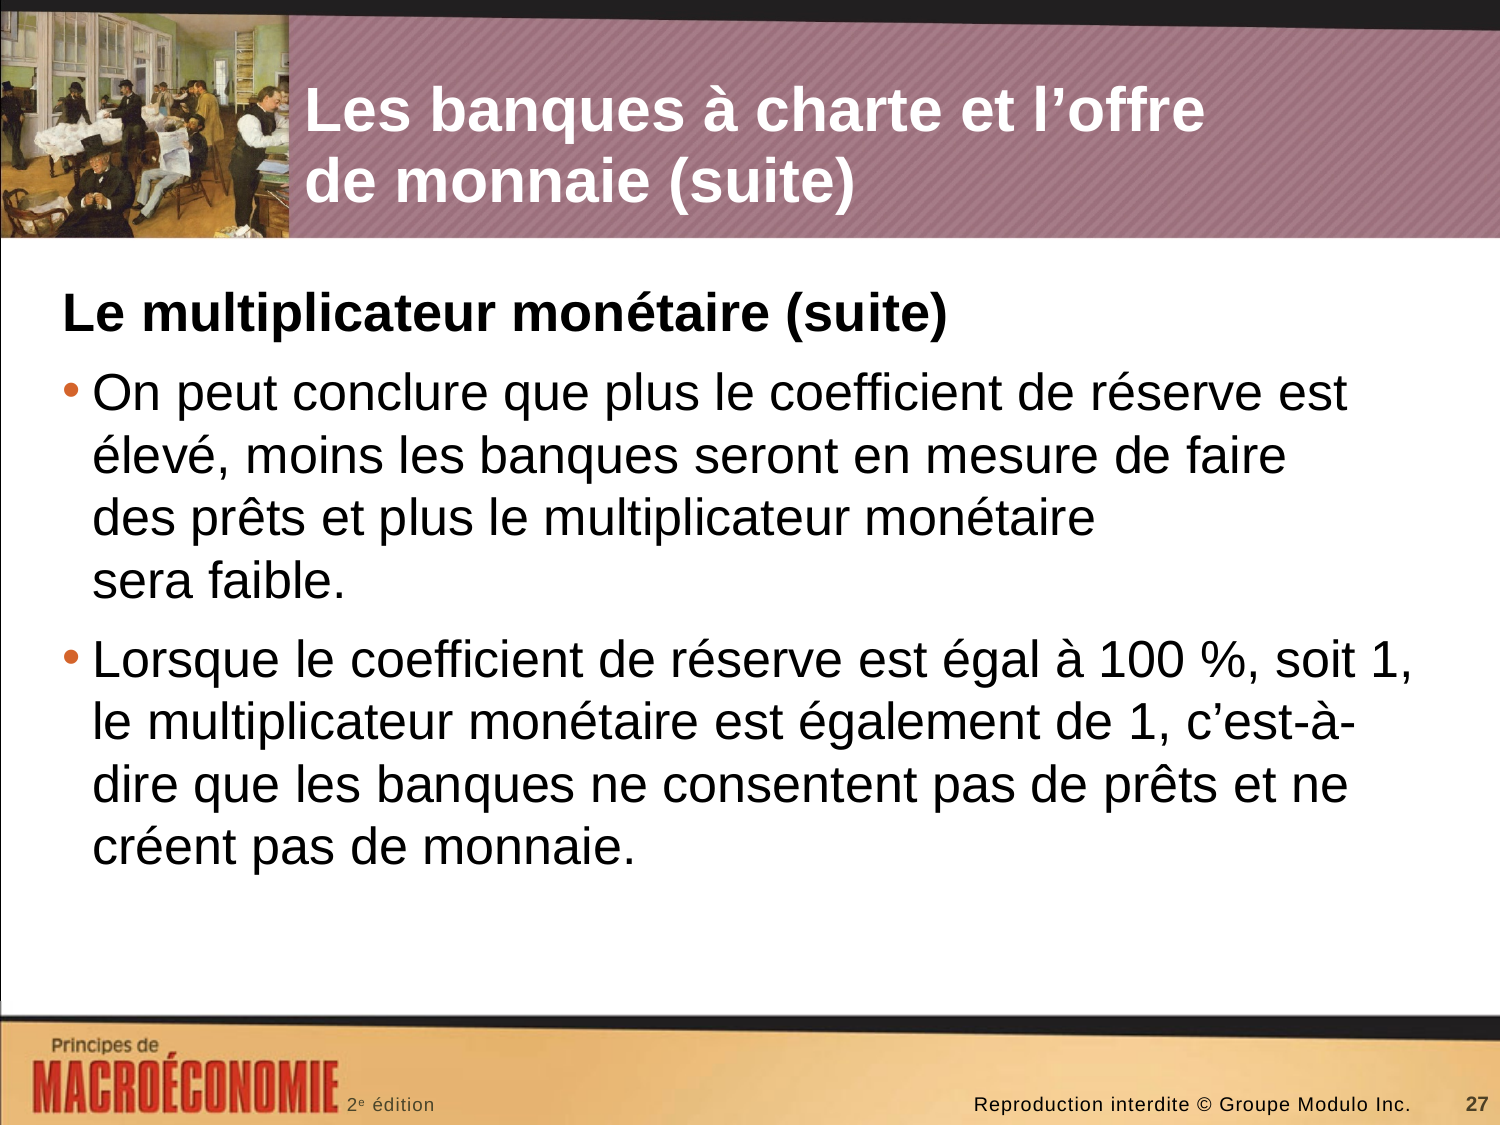

# Les banques à charte et l’offre de monnaie (suite)
Le multiplicateur monétaire (suite)
On peut conclure que plus le coefficient de réserve est élevé, moins les banques seront en mesure de faire      des prêts et plus le multiplicateur monétaire
sera faible.
Lorsque le coefficient de réserve est égal à 100 %, soit 1, le multiplicateur monétaire est également de 1, c’est-à-dire que les banques ne consentent pas de prêts et ne créent pas de monnaie.
27